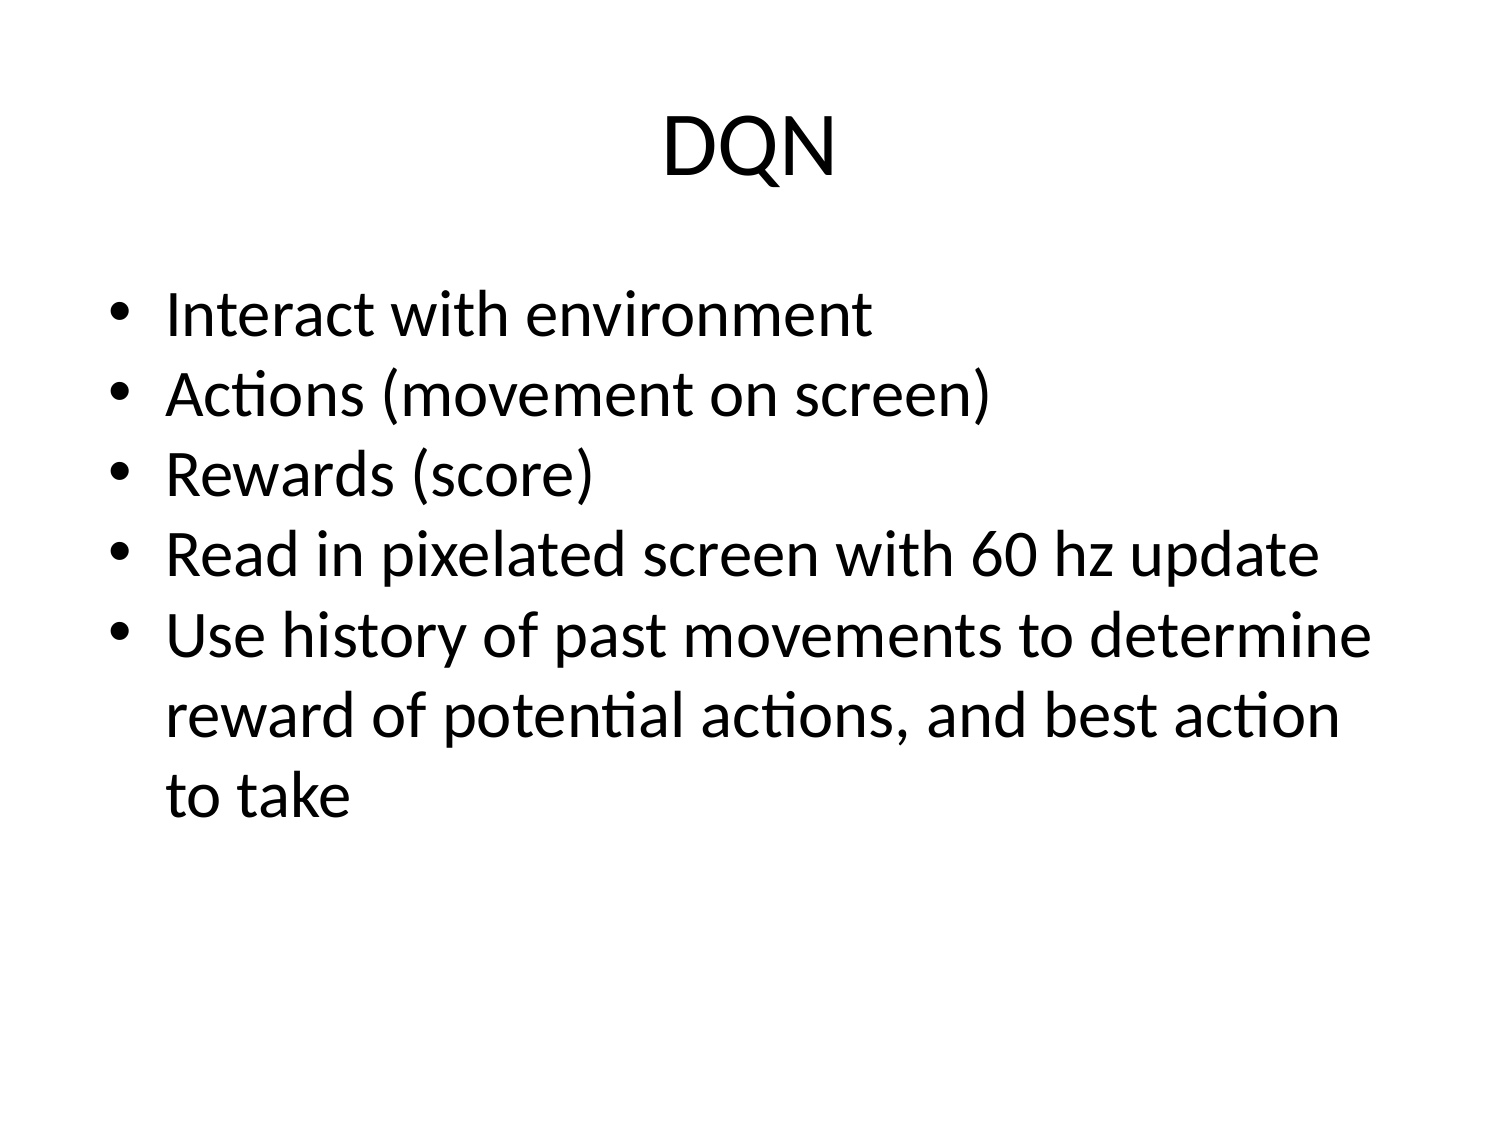

# DQN
Interact with environment
Actions (movement on screen)
Rewards (score)
Read in pixelated screen with 60 hz update
Use history of past movements to determine reward of potential actions, and best action to take